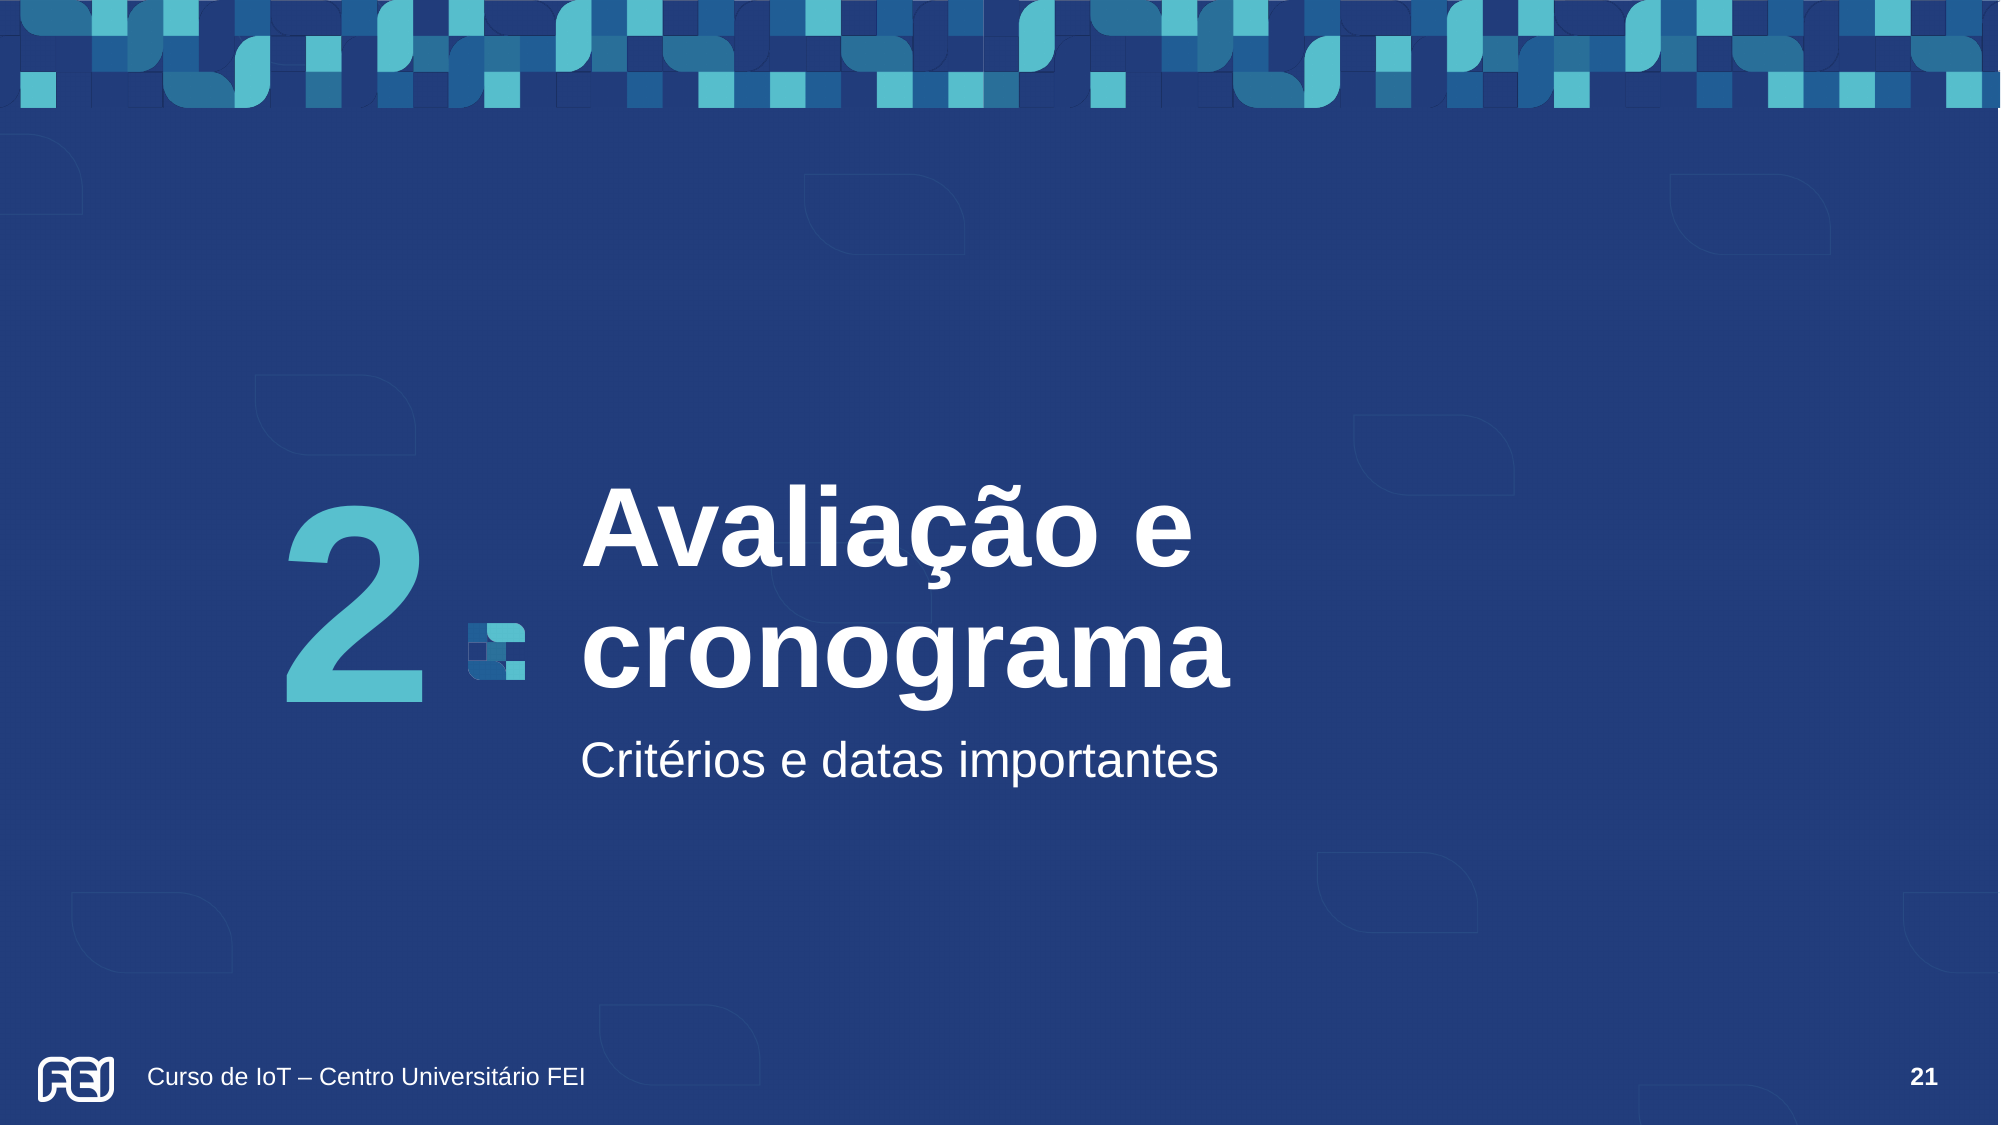

# 2
Avaliação e cronograma
Critérios e datas importantes
Curso de IoT – Centro Universitário FEI
21